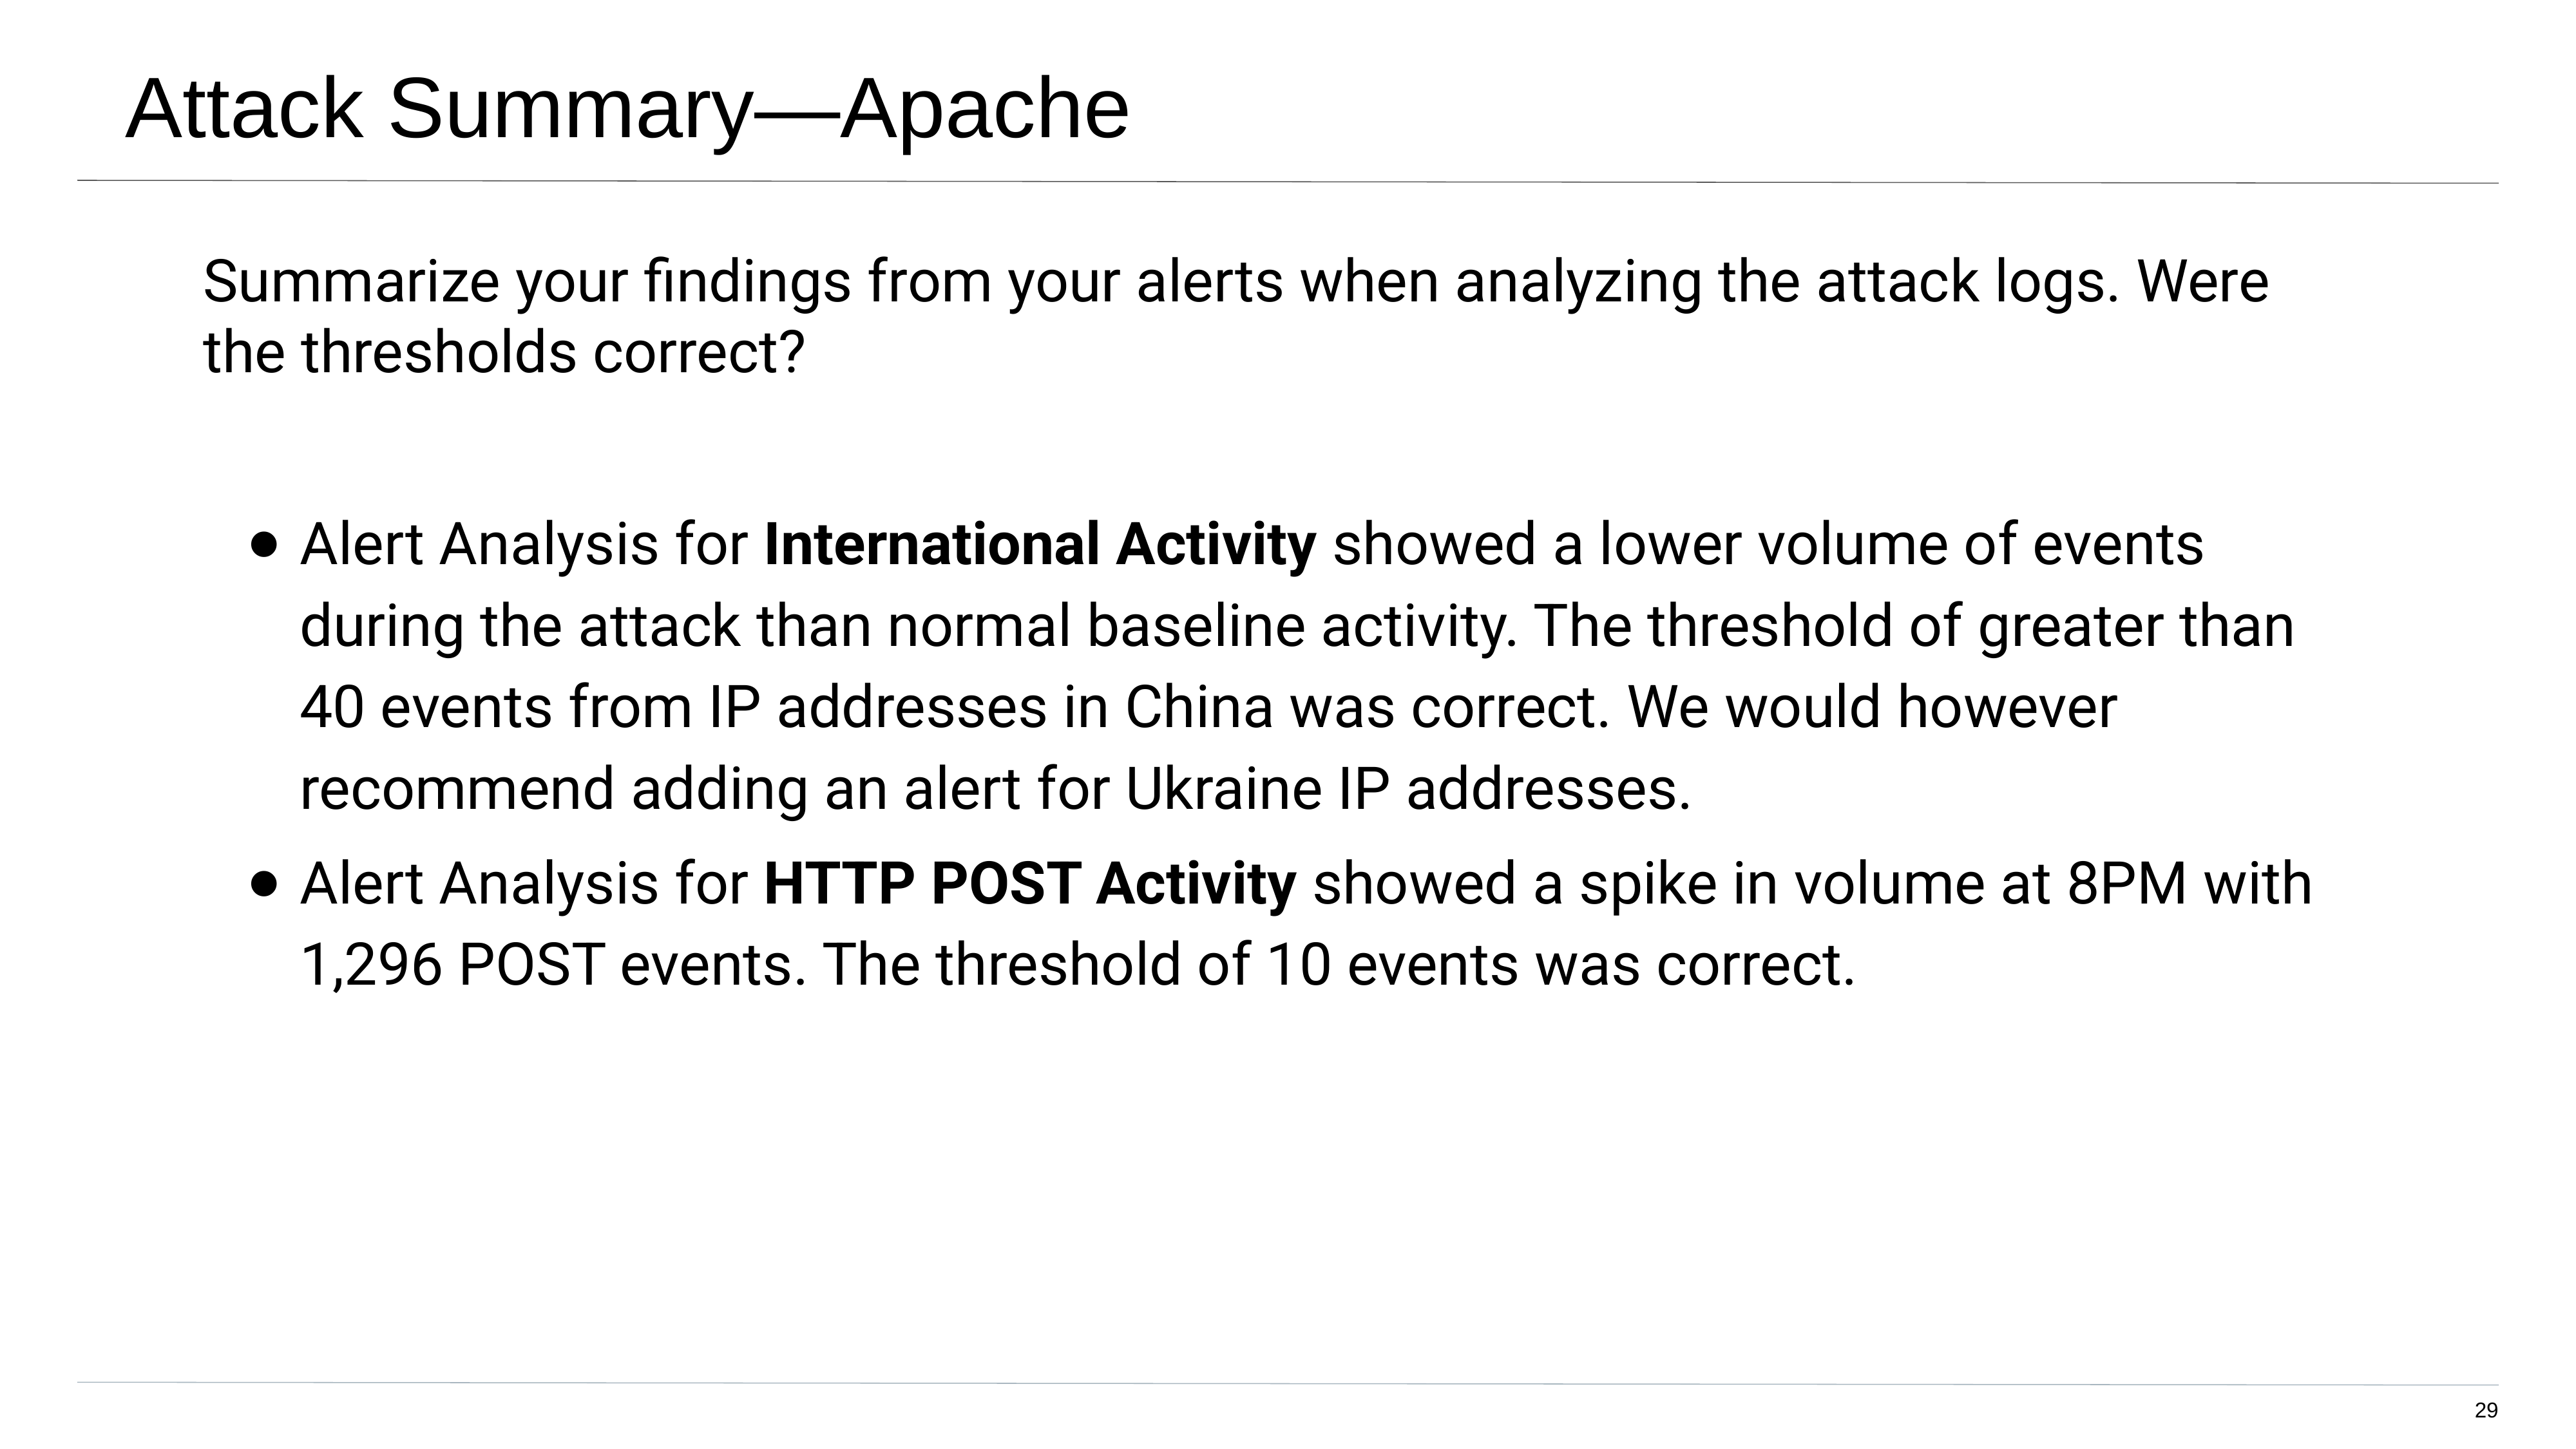

# Attack Summary—Apache
Summarize your findings from your alerts when analyzing the attack logs. Were the thresholds correct?

Alert Analysis for International Activity showed a lower volume of events during the attack than normal baseline activity. The threshold of greater than 40 events from IP addresses in China was correct. We would however recommend adding an alert for Ukraine IP addresses.
Alert Analysis for HTTP POST Activity showed a spike in volume at 8PM with 1,296 POST events. The threshold of 10 events was correct.

29